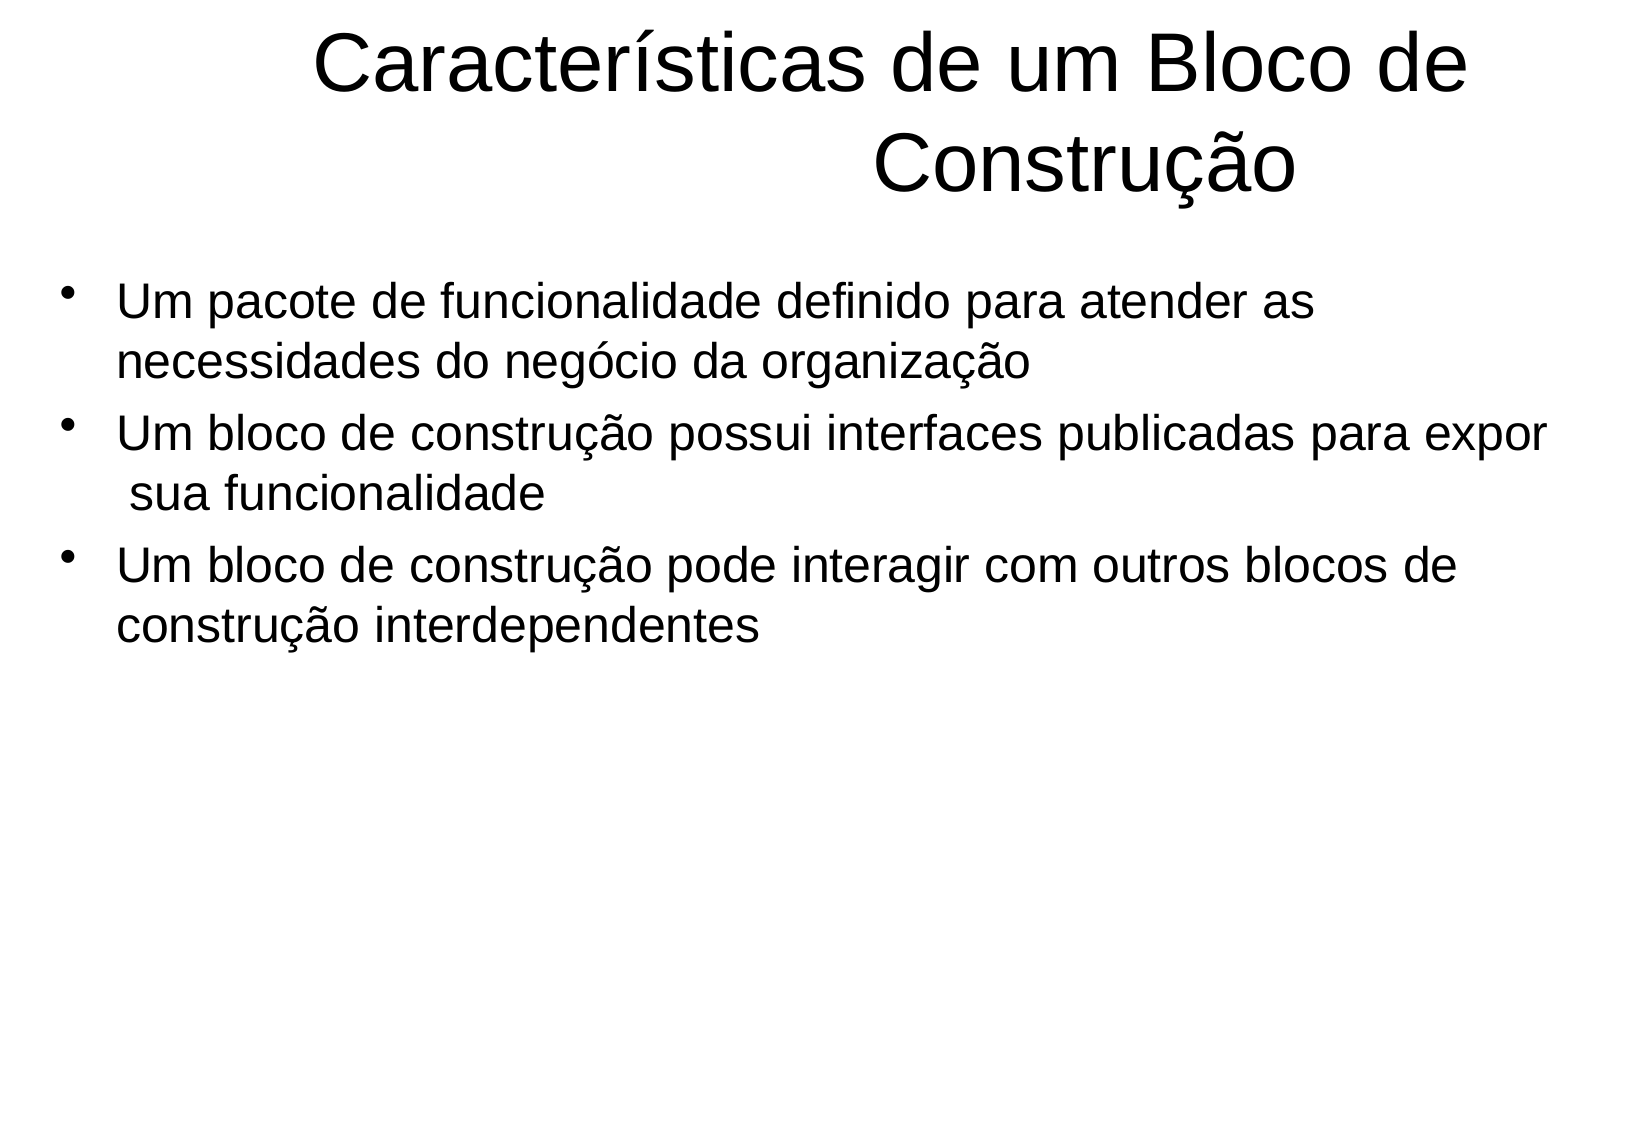

# Características de um Bloco de  Construção
Um pacote de funcionalidade definido para atender as
necessidades do negócio da organização
Um bloco de construção possui interfaces publicadas para expor  sua funcionalidade
Um bloco de construção pode interagir com outros blocos de
construção interdependentes